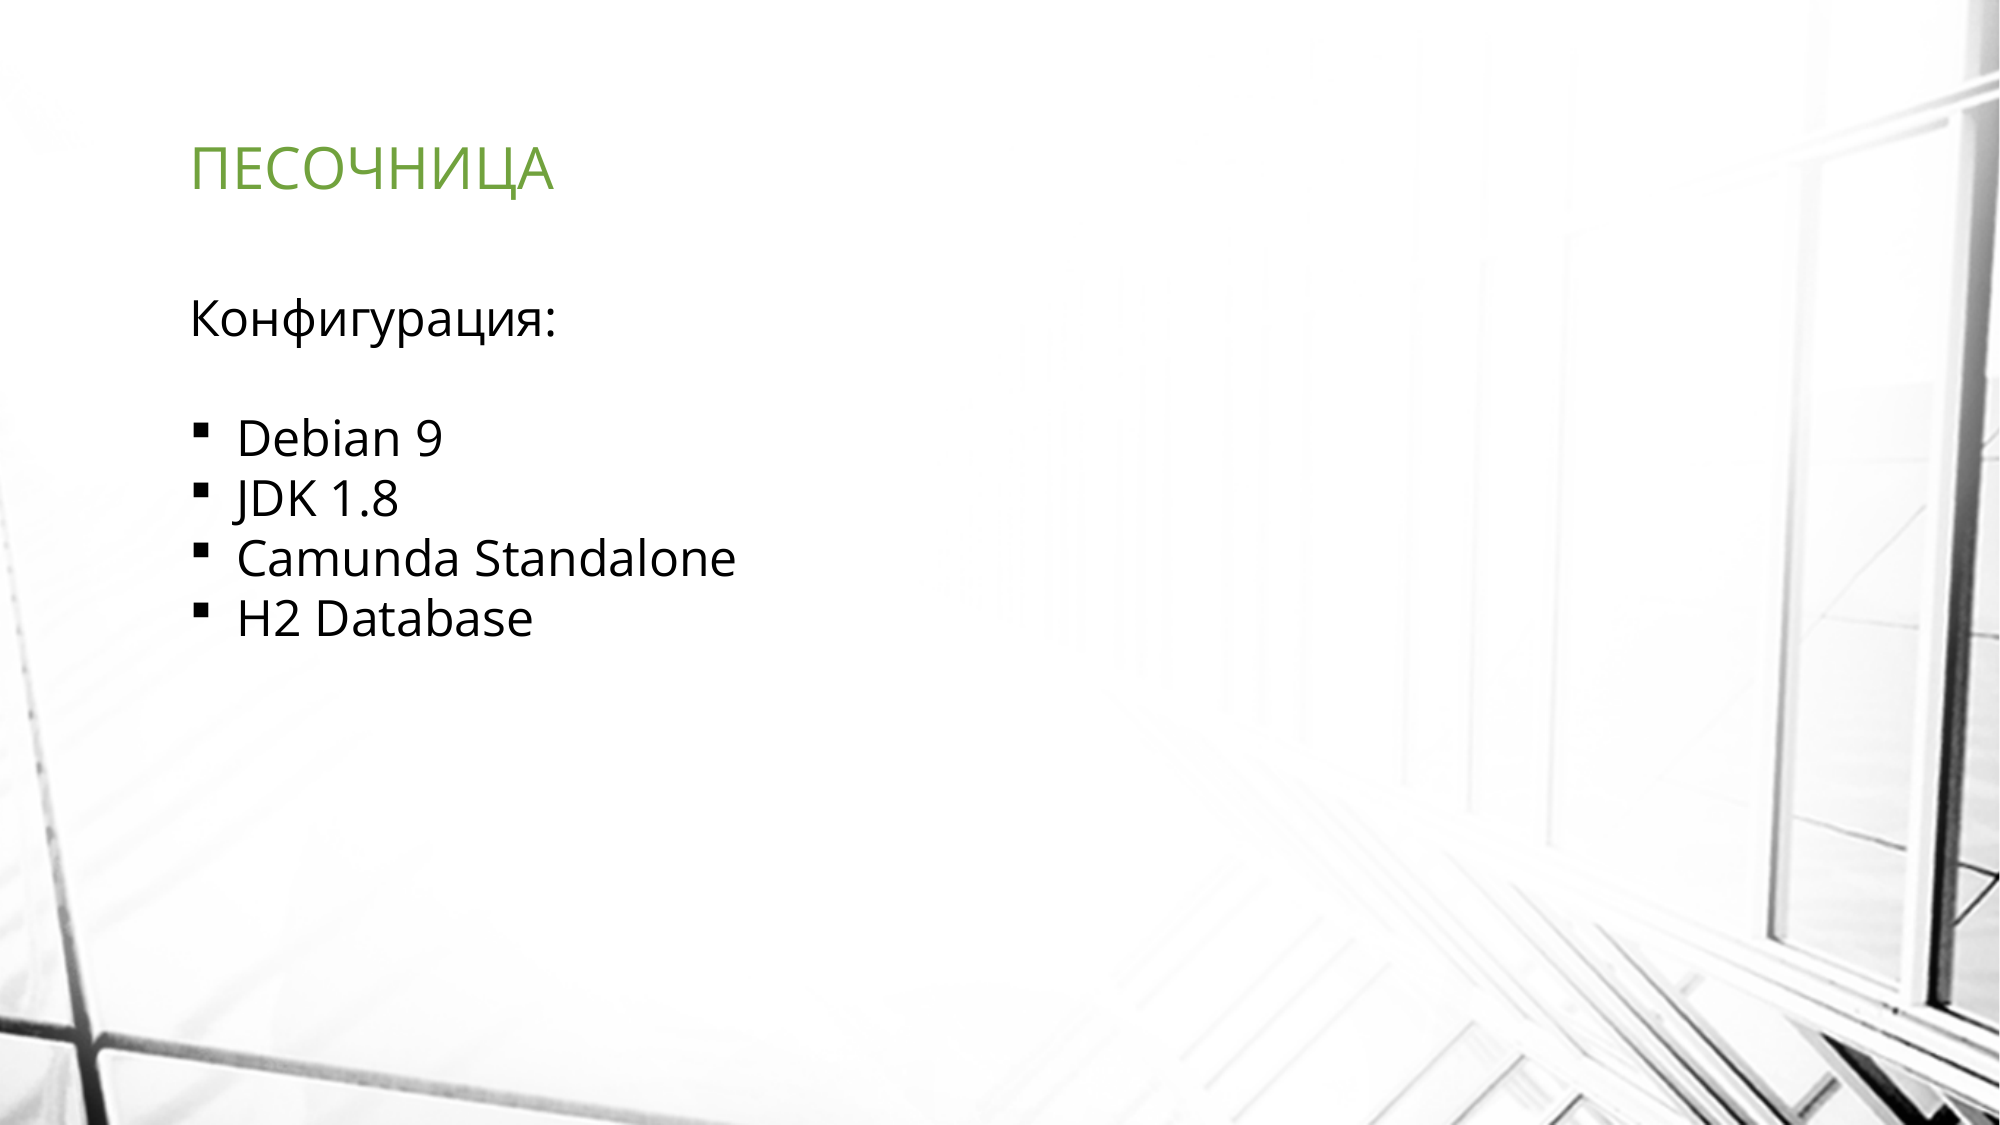

# ПЕСОЧНИЦА
Конфигурация:

Debian 9
JDK 1.8
Camunda Standalone
H2 Database